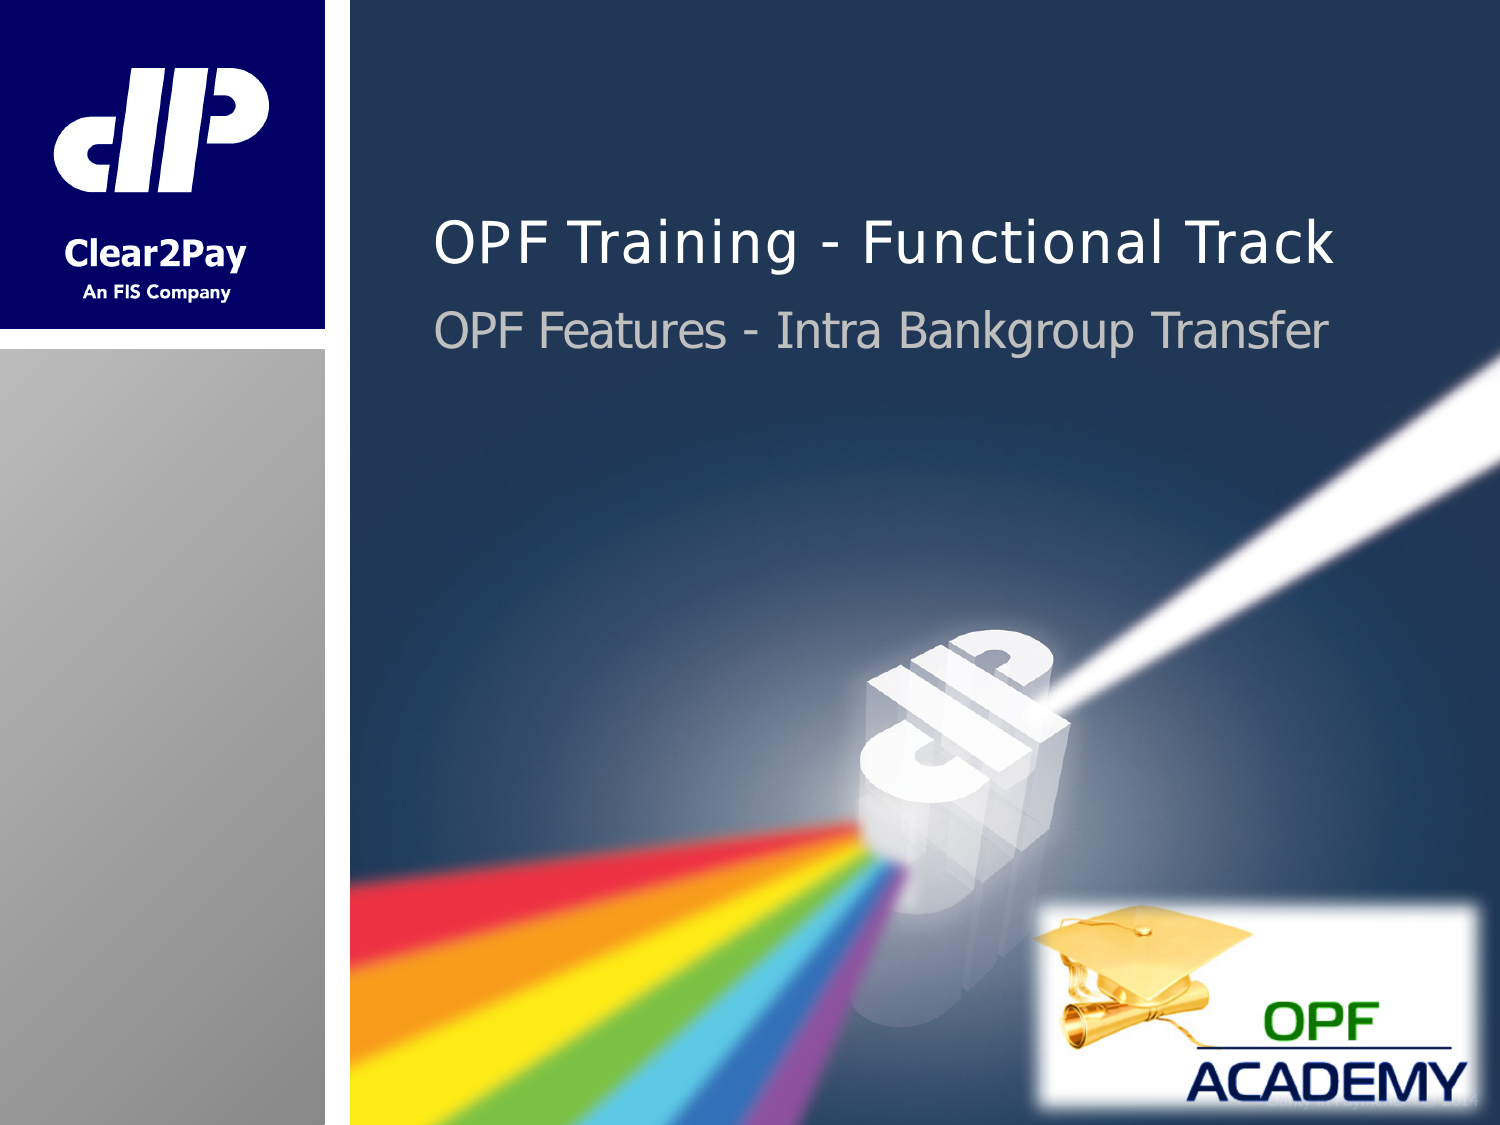

# OPF Training - Functional Track
OPF Features - Intra Bankgroup Transfer